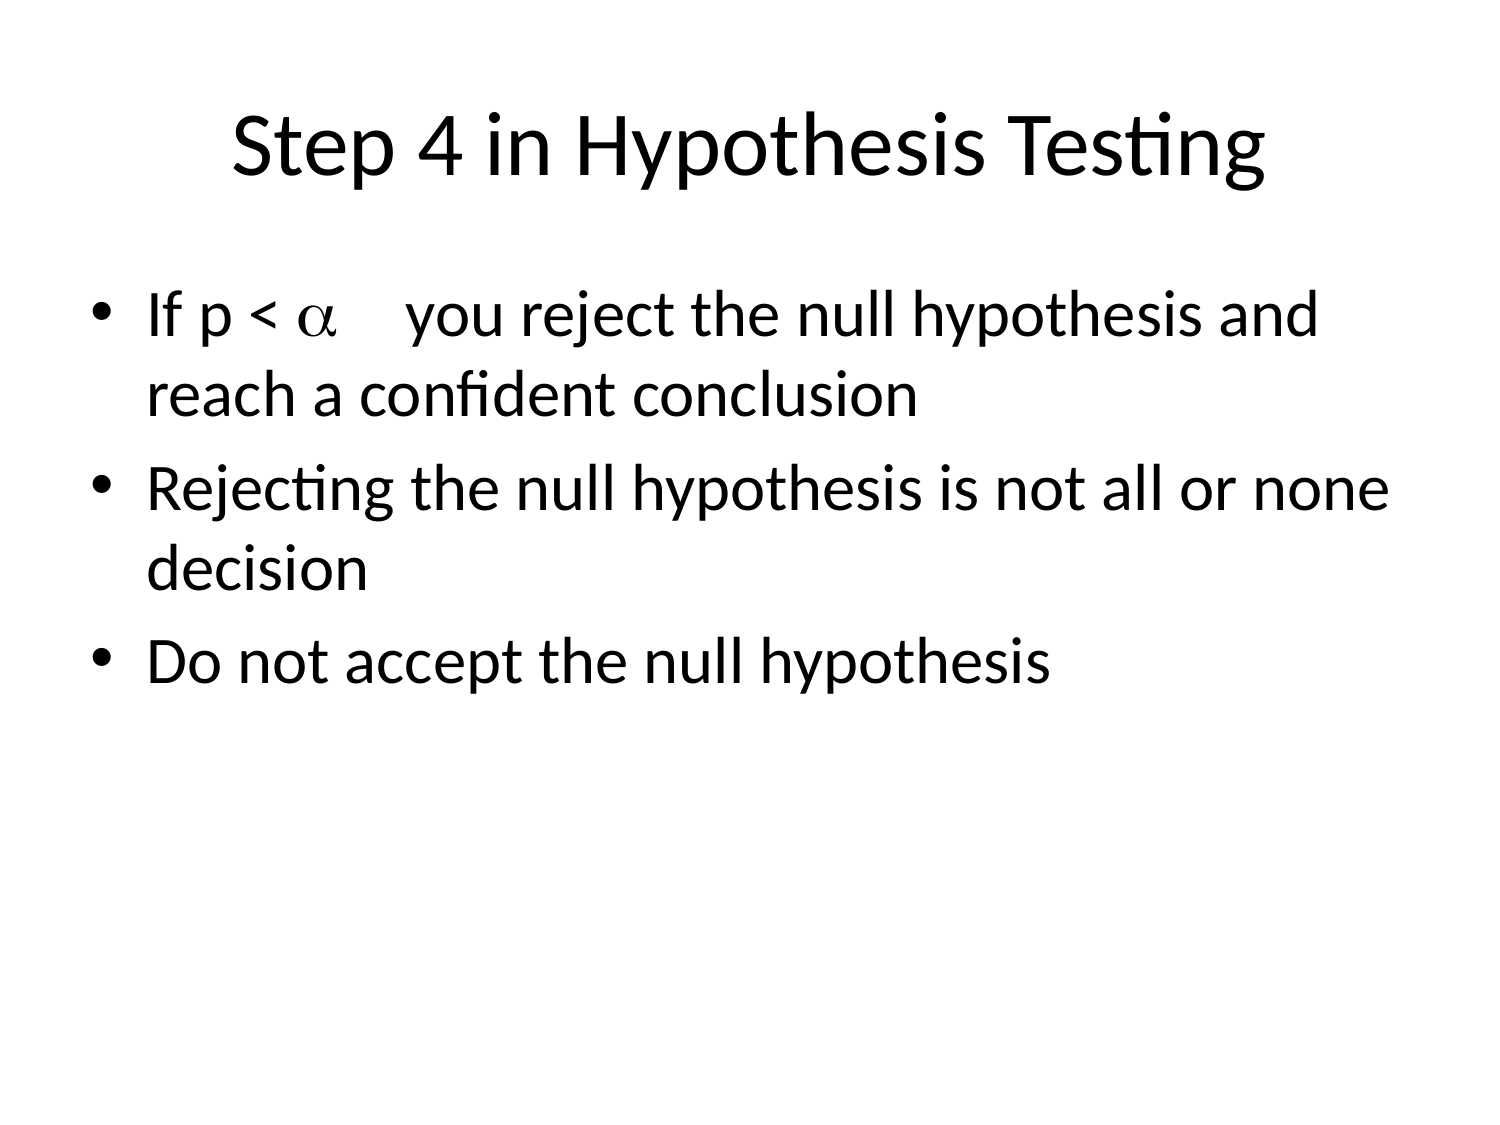

# Step 4 in Hypothesis Testing
If p < α  you reject the null hypothesis and reach a confident conclusion
Rejecting the null hypothesis is not all or none decision
Do not accept the null hypothesis